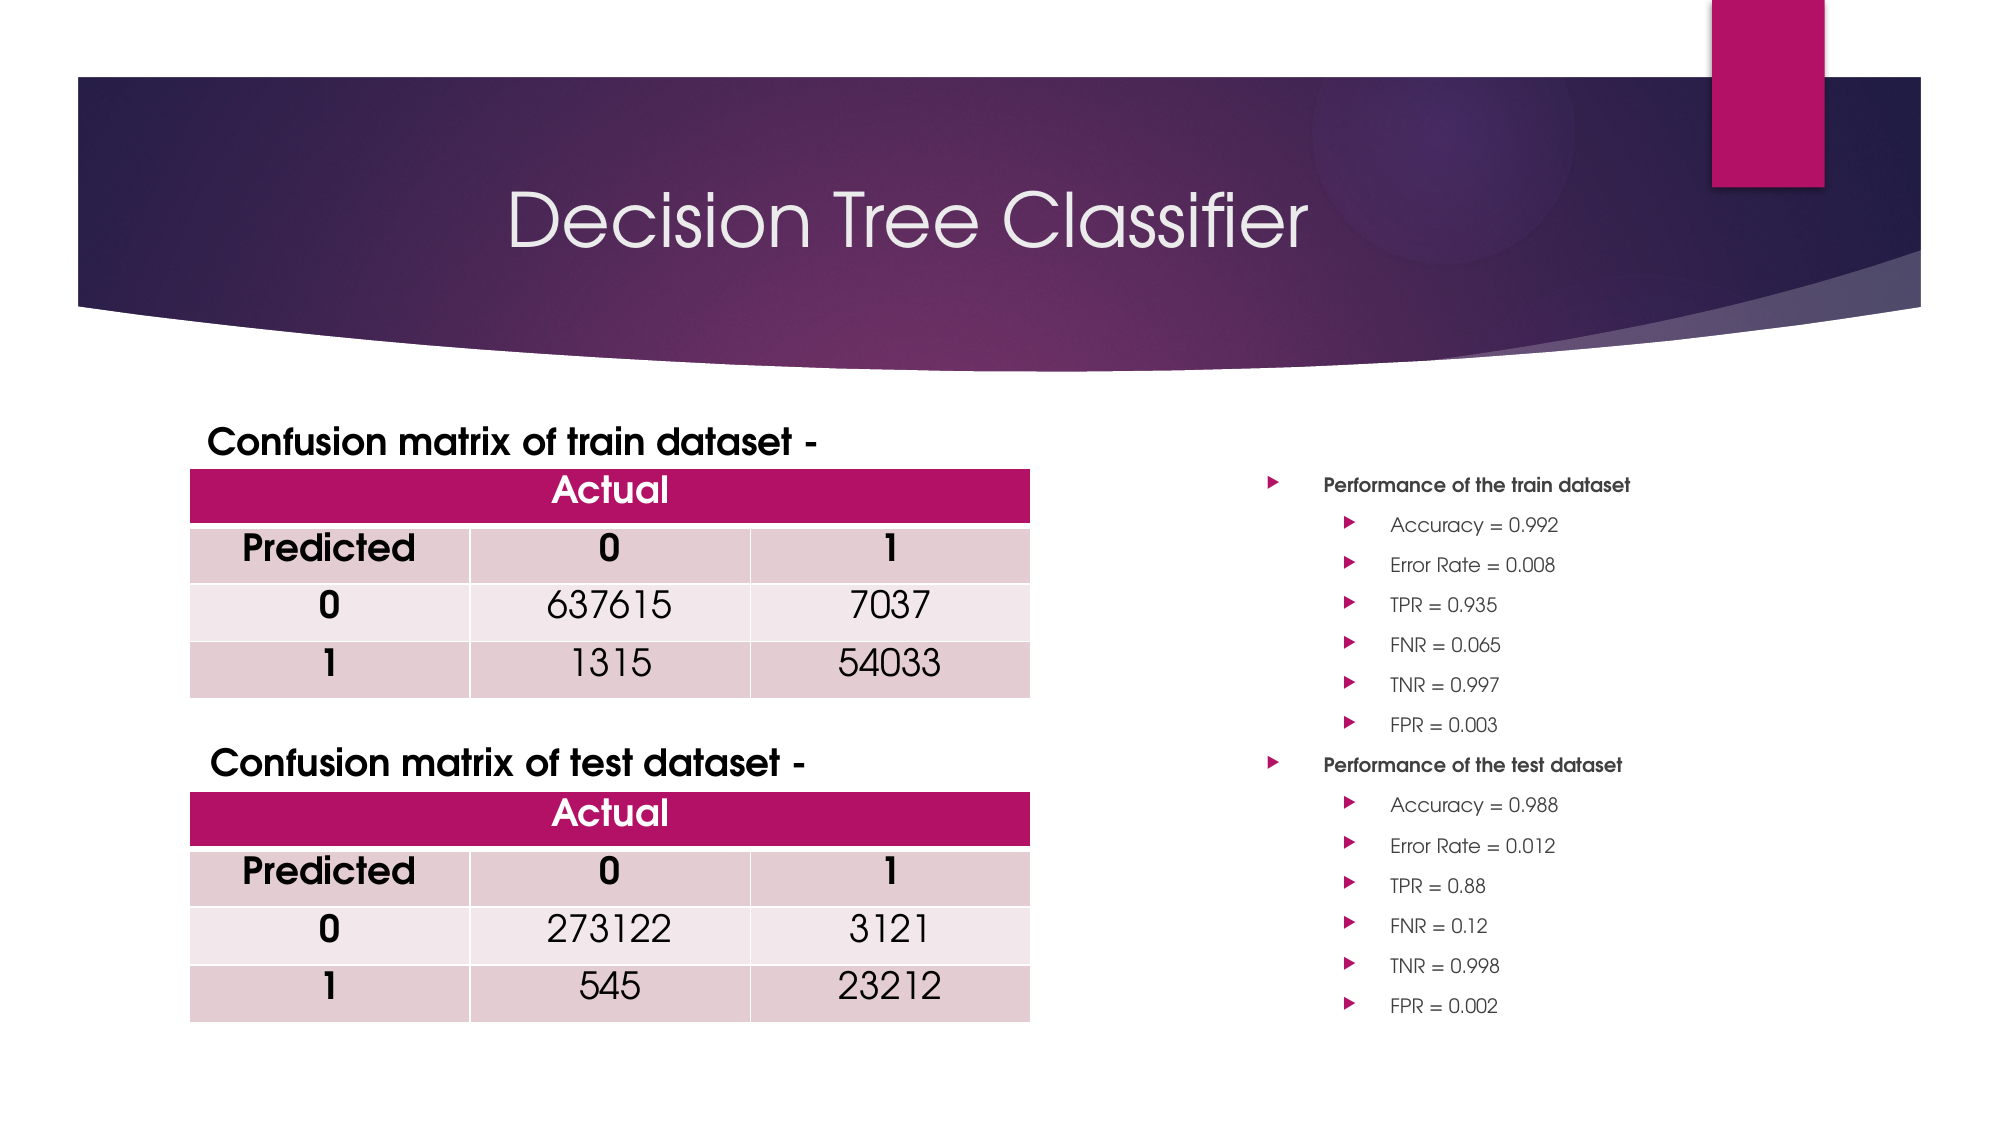

# Decision Tree Classifier
Confusion matrix of train dataset -
Performance of the train dataset
Accuracy = 0.992
Error Rate = 0.008
TPR = 0.935
FNR = 0.065
TNR = 0.997
FPR = 0.003
Performance of the test dataset
Accuracy = 0.988
Error Rate = 0.012
TPR = 0.88
FNR = 0.12
TNR = 0.998
FPR = 0.002
| Actual | Actual |  |
| --- | --- | --- |
| Predicted | 0 | 1 |
| 0 | 637615 | 7037 |
| 1 | 1315 | 54033 |
Confusion matrix of test dataset -
| Actual | Actual |  |
| --- | --- | --- |
| Predicted | 0 | 1 |
| 0 | 273122 | 3121 |
| 1 | 545 | 23212 |